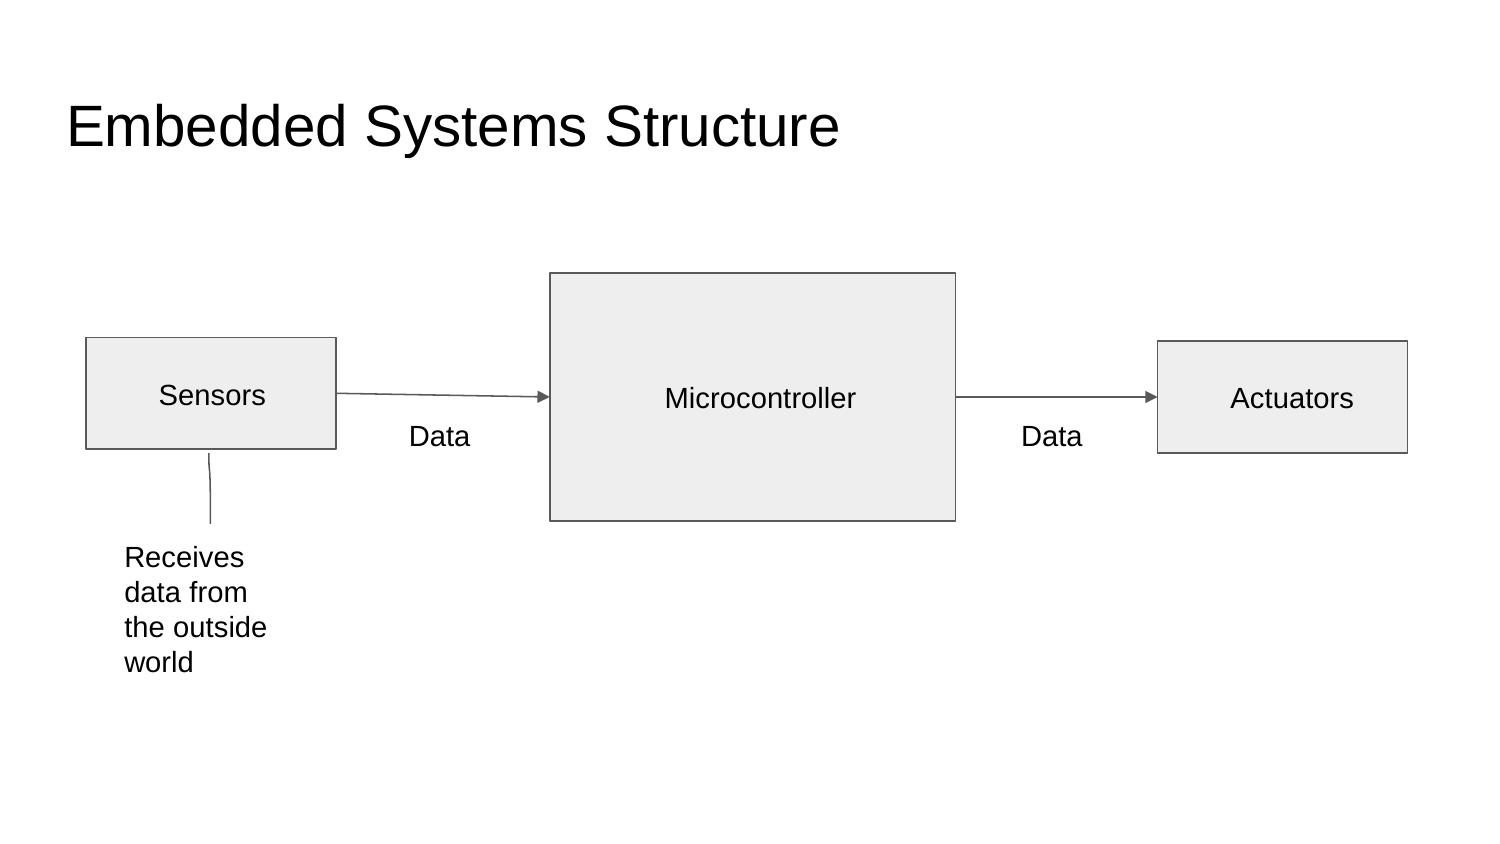

# Embedded Systems Structure
   Microcontroller
       Sensors
       Actuators
Data
Data
Receives data from the outside world